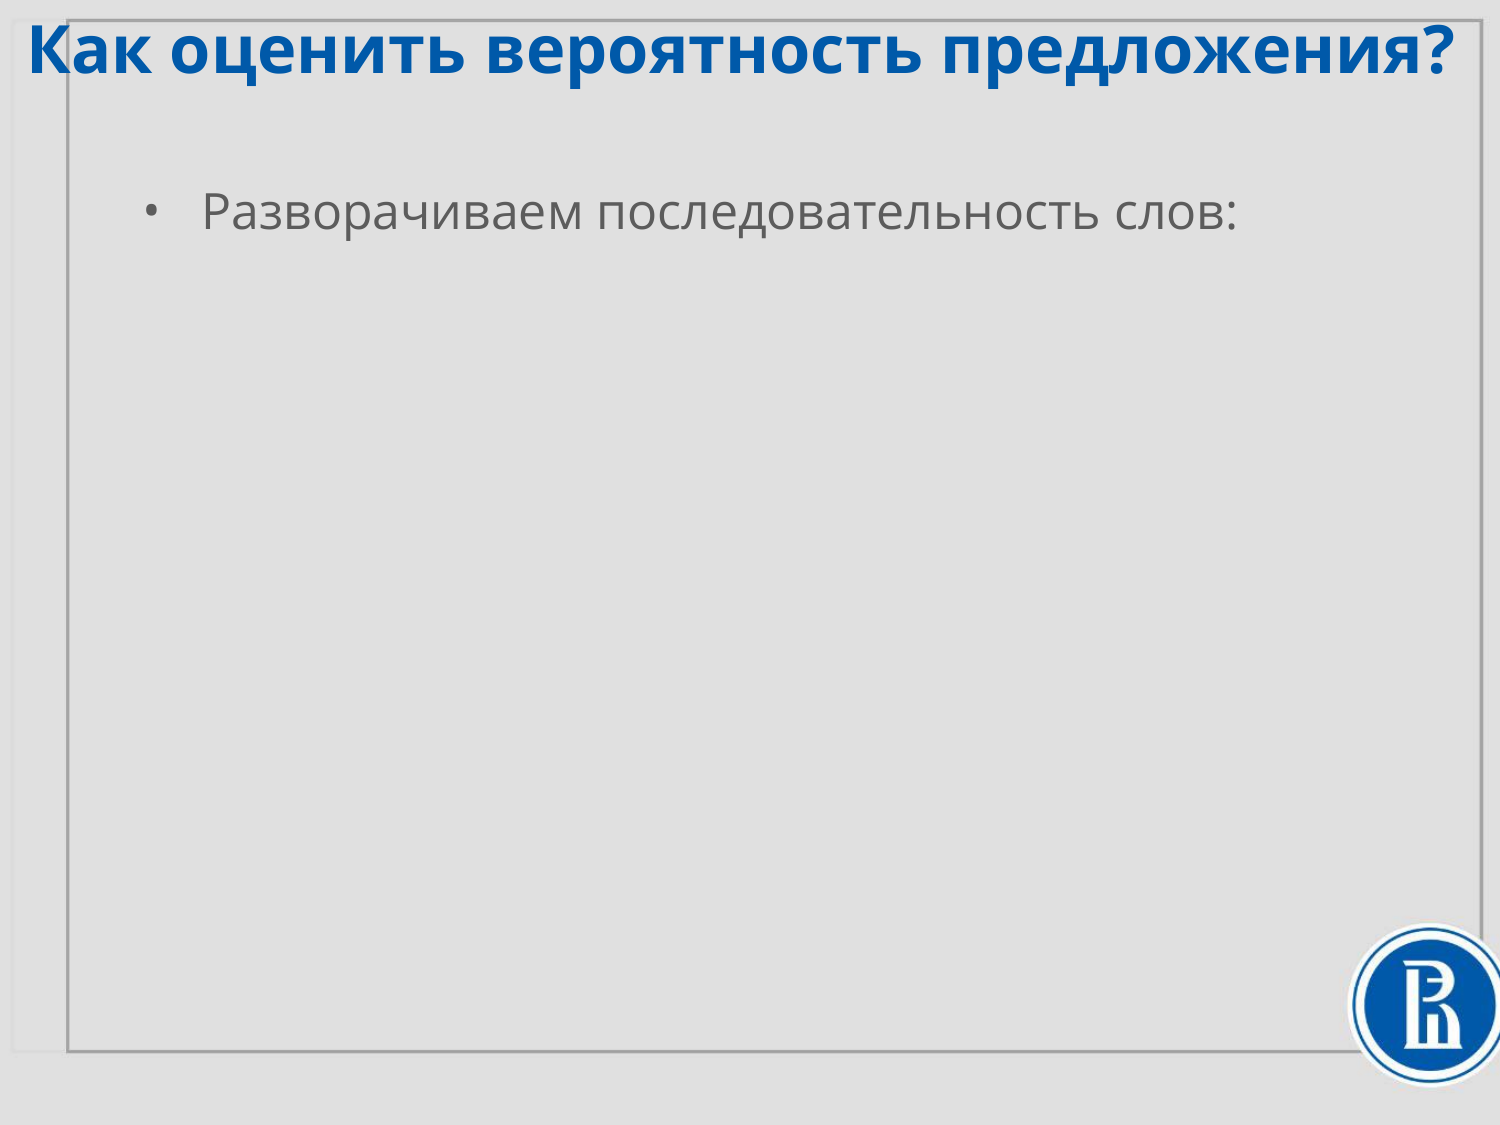

Как оценить вероятность предложения?
Разворачиваем последовательность слов: